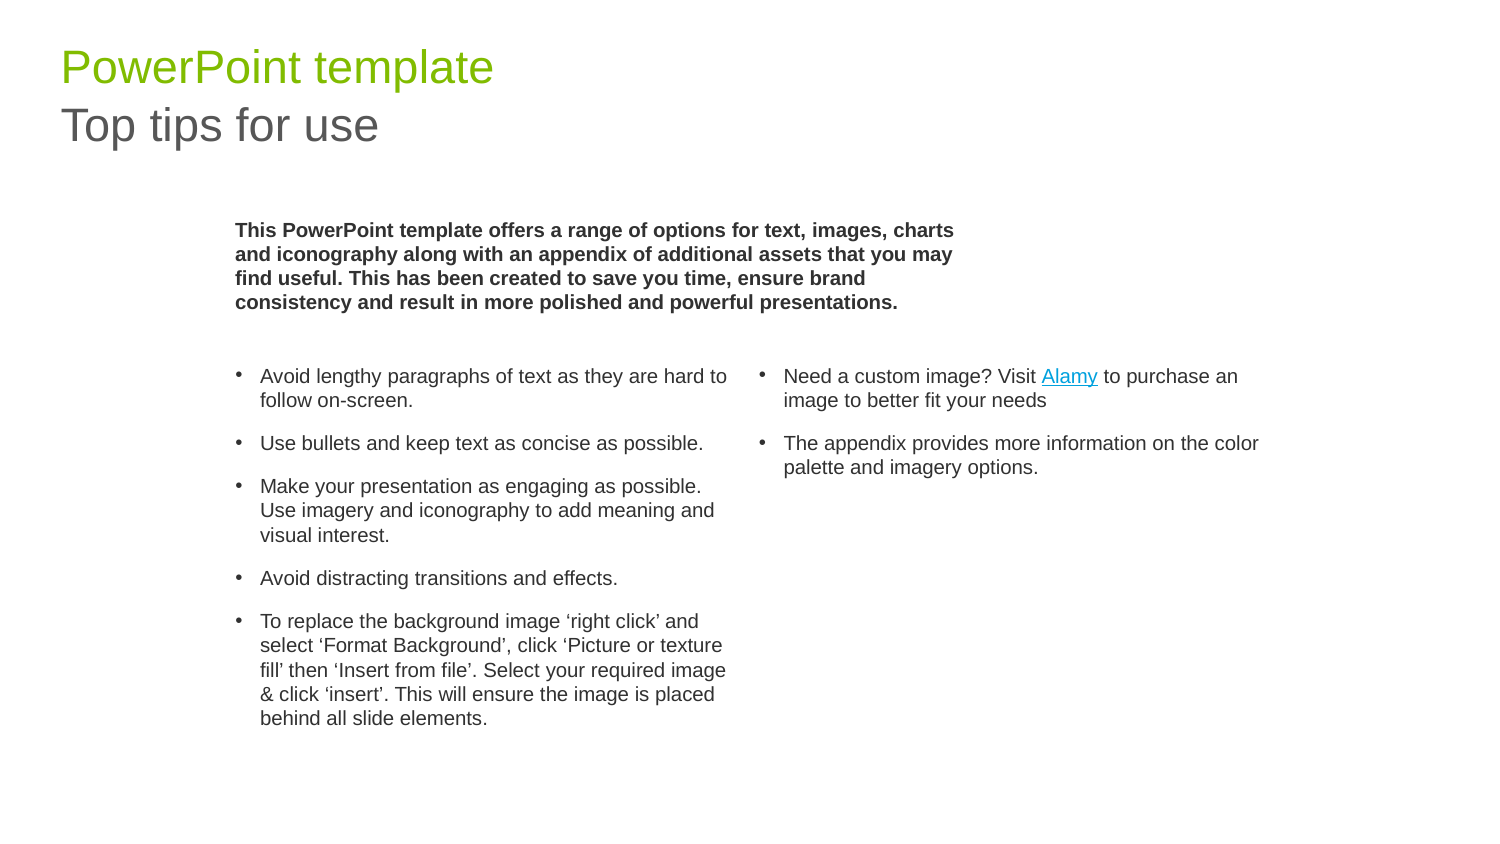

# PowerPoint template
Top tips for use

This PowerPoint template offers a range of options for text, images, charts and iconography along with an appendix of additional assets that you may find useful. This has been created to save you time, ensure brand consistency and result in more polished and powerful presentations.
Avoid lengthy paragraphs of text as they are hard to follow on-screen.
Use bullets and keep text as concise as possible.
Make your presentation as engaging as possible. Use imagery and iconography to add meaning and visual interest.
Avoid distracting transitions and effects.
To replace the background image ‘right click’ and select ‘Format Background’, click ‘Picture or texture fill’ then ‘Insert from file’. Select your required image & click ‘insert’. This will ensure the image is placed behind all slide elements.
Need a custom image? Visit Alamy to purchase an image to better fit your needs
The appendix provides more information on the color palette and imagery options.